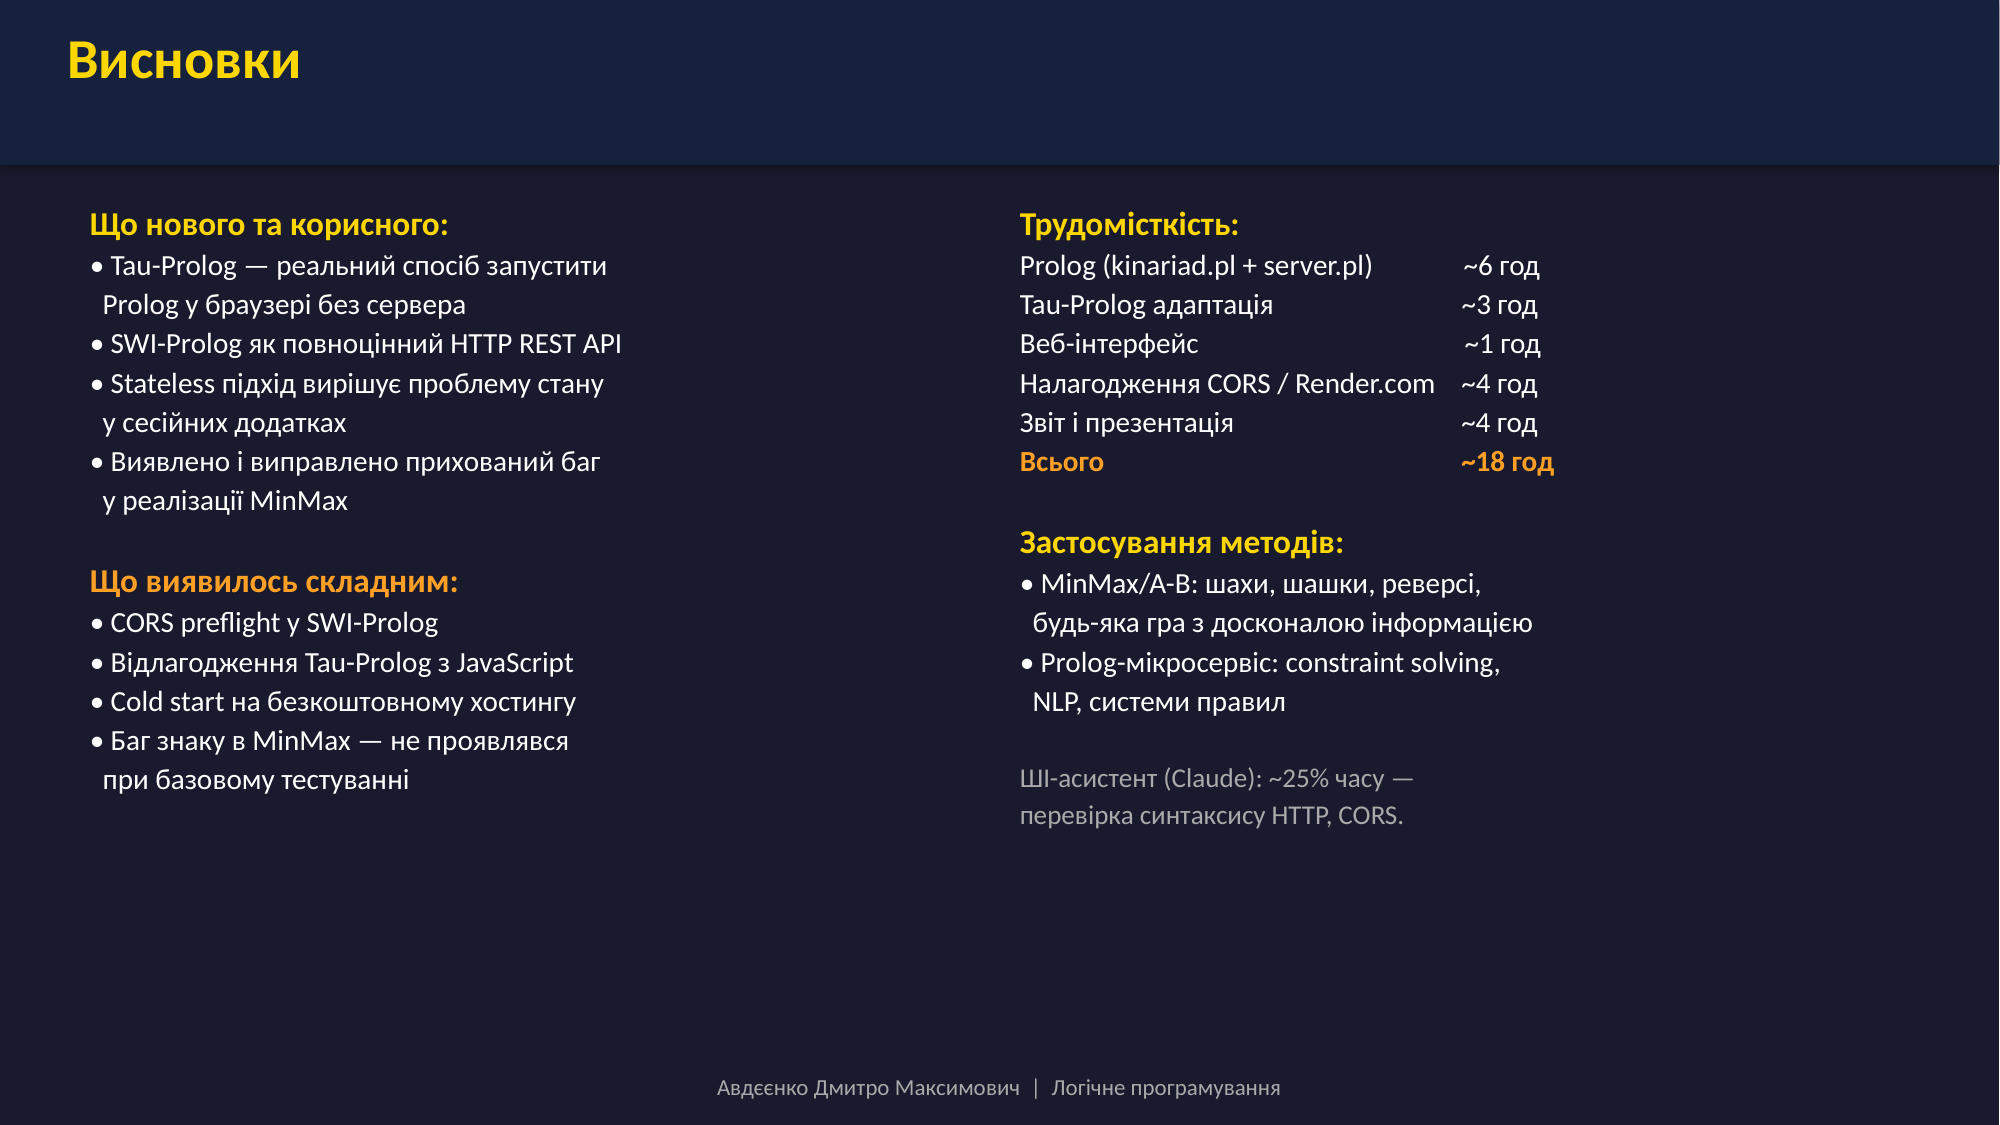

Висновки
Що нового та корисного:
• Tau-Prolog — реальний спосіб запустити
  Prolog у браузері без сервера
• SWI-Prolog як повноцінний HTTP REST API
• Stateless підхід вирішує проблему стану
  у сесійних додатках
• Виявлено і виправлено прихований баг
  у реалізації MinMax

Що виявилось складним:
• CORS preflight у SWI-Prolog
• Відлагодження Tau-Prolog з JavaScript
• Cold start на безкоштовному хостингу
• Баг знаку в MinMax — не проявлявся
  при базовому тестуванні
Трудомісткість:
Prolog (kinariad.pl + server.pl)              ~6 год
Tau-Prolog адаптація                             ~3 год
Веб-інтерфейс                                         ~1 год
Налагодження CORS / Render.com    ~4 год
Звіт і презентація                                   ~4 год
Всього                                                       ~18 год

Застосування методів:
• MinMax/A-B: шахи, шашки, реверсі,
  будь-яка гра з досконалою інформацією
• Prolog-мікросервіс: constraint solving,
  NLP, системи правил

ШІ-асистент (Claude): ~25% часу —
перевірка синтаксису HTTP, CORS.
Авдєєнко Дмитро Максимович  |  Логічне програмування